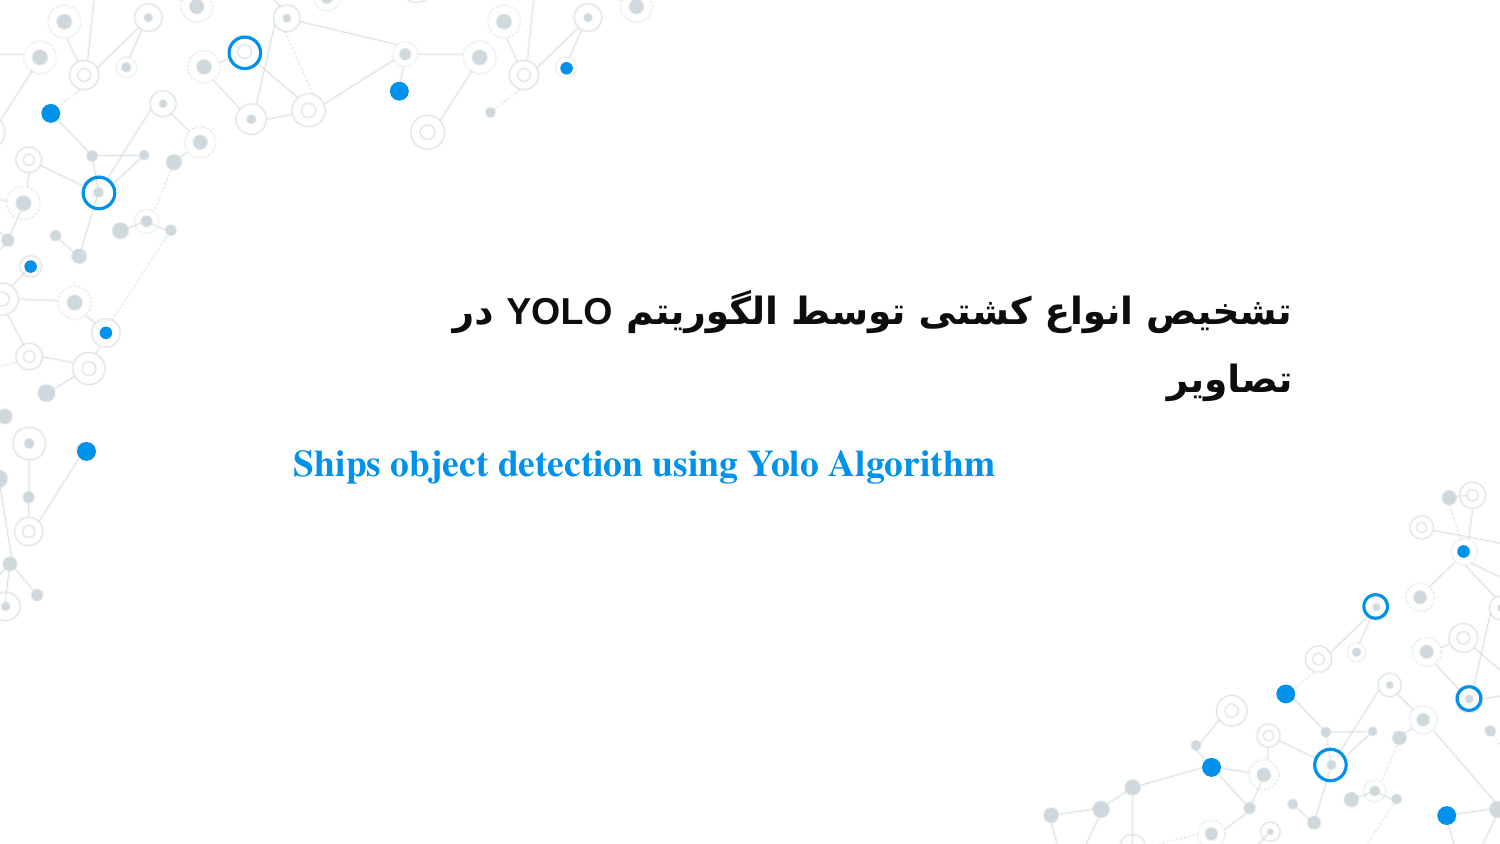

# تشخیص انواع کشتی توسط الگوریتم YOLO در تصاویر
Ships object detection using Yolo Algorithm